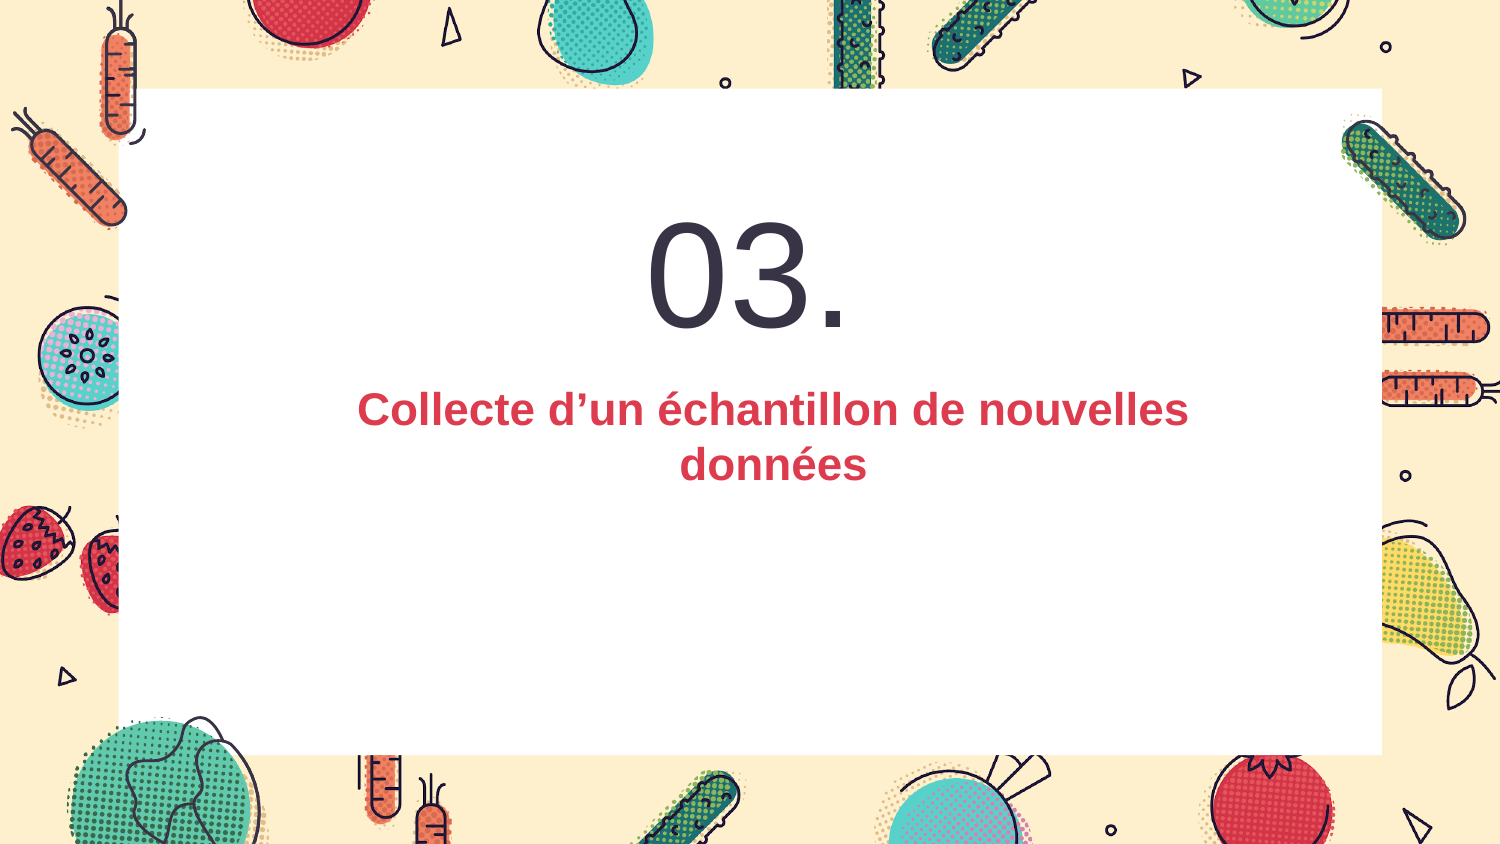

03.
# Collecte d’un échantillon de nouvelles données